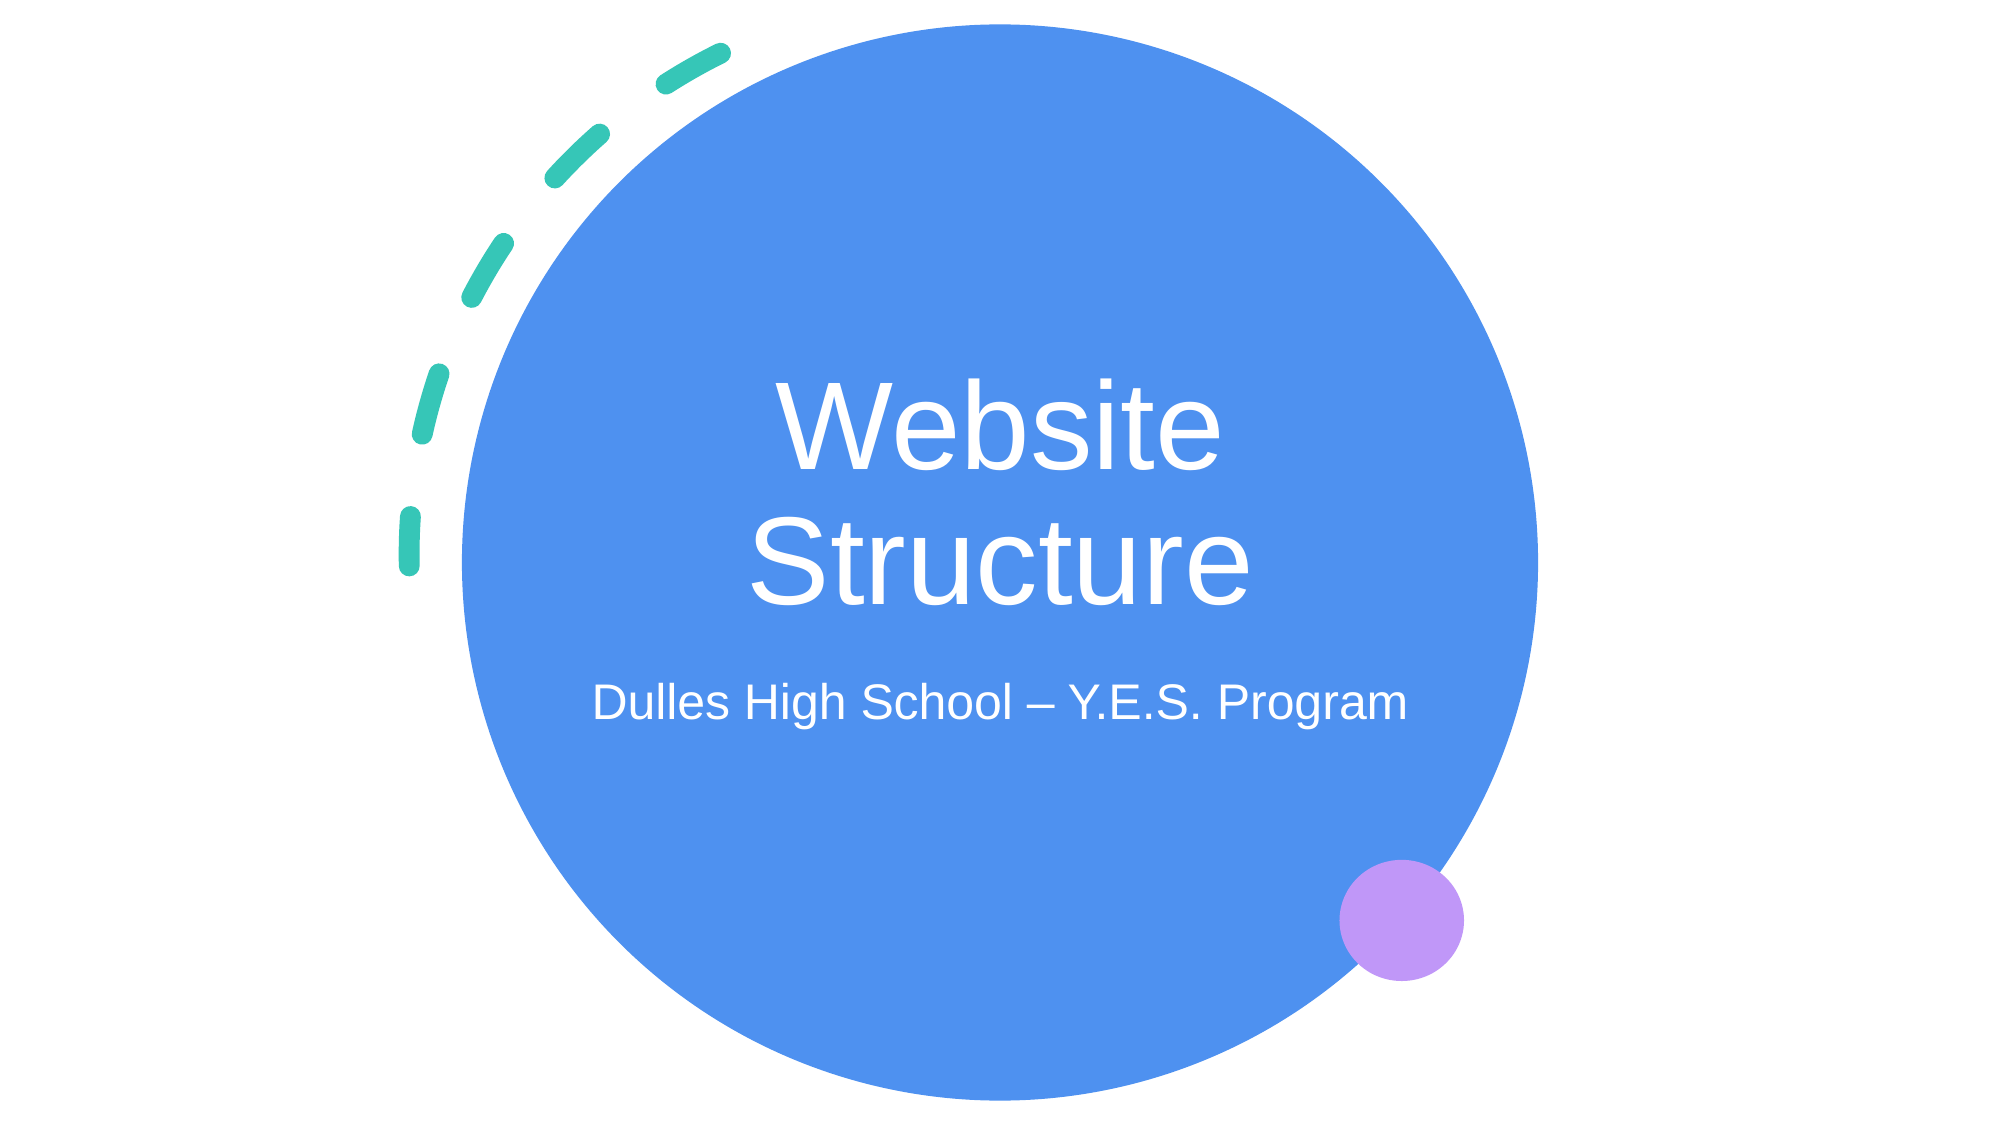

# Website Structure
Dulles High School – Y.E.S. Program